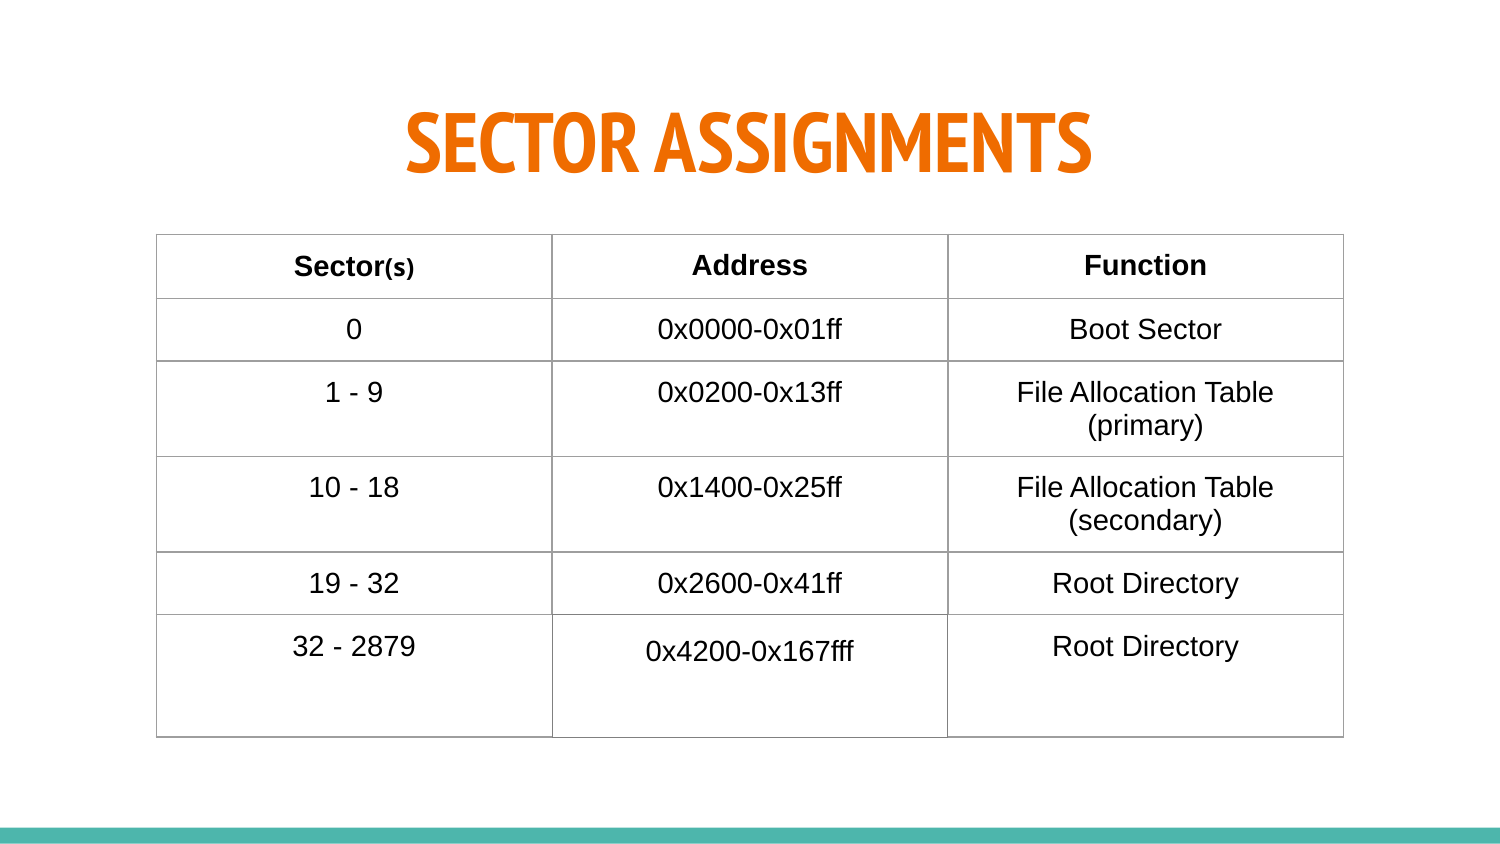

# SECTOR ASSIGNMENTS
| Sector(s) | Address | Function |
| --- | --- | --- |
| 0 | 0x0000-0x01ff | Boot Sector |
| 1 - 9 | 0x0200-0x13ff | File Allocation Table (primary) |
| 10 - 18 | 0x1400-0x25ff | File Allocation Table (secondary) |
| 19 - 32 | 0x2600-0x41ff | Root Directory |
| 32 - 2879 | 0x4200-0x167fff | Root Directory |